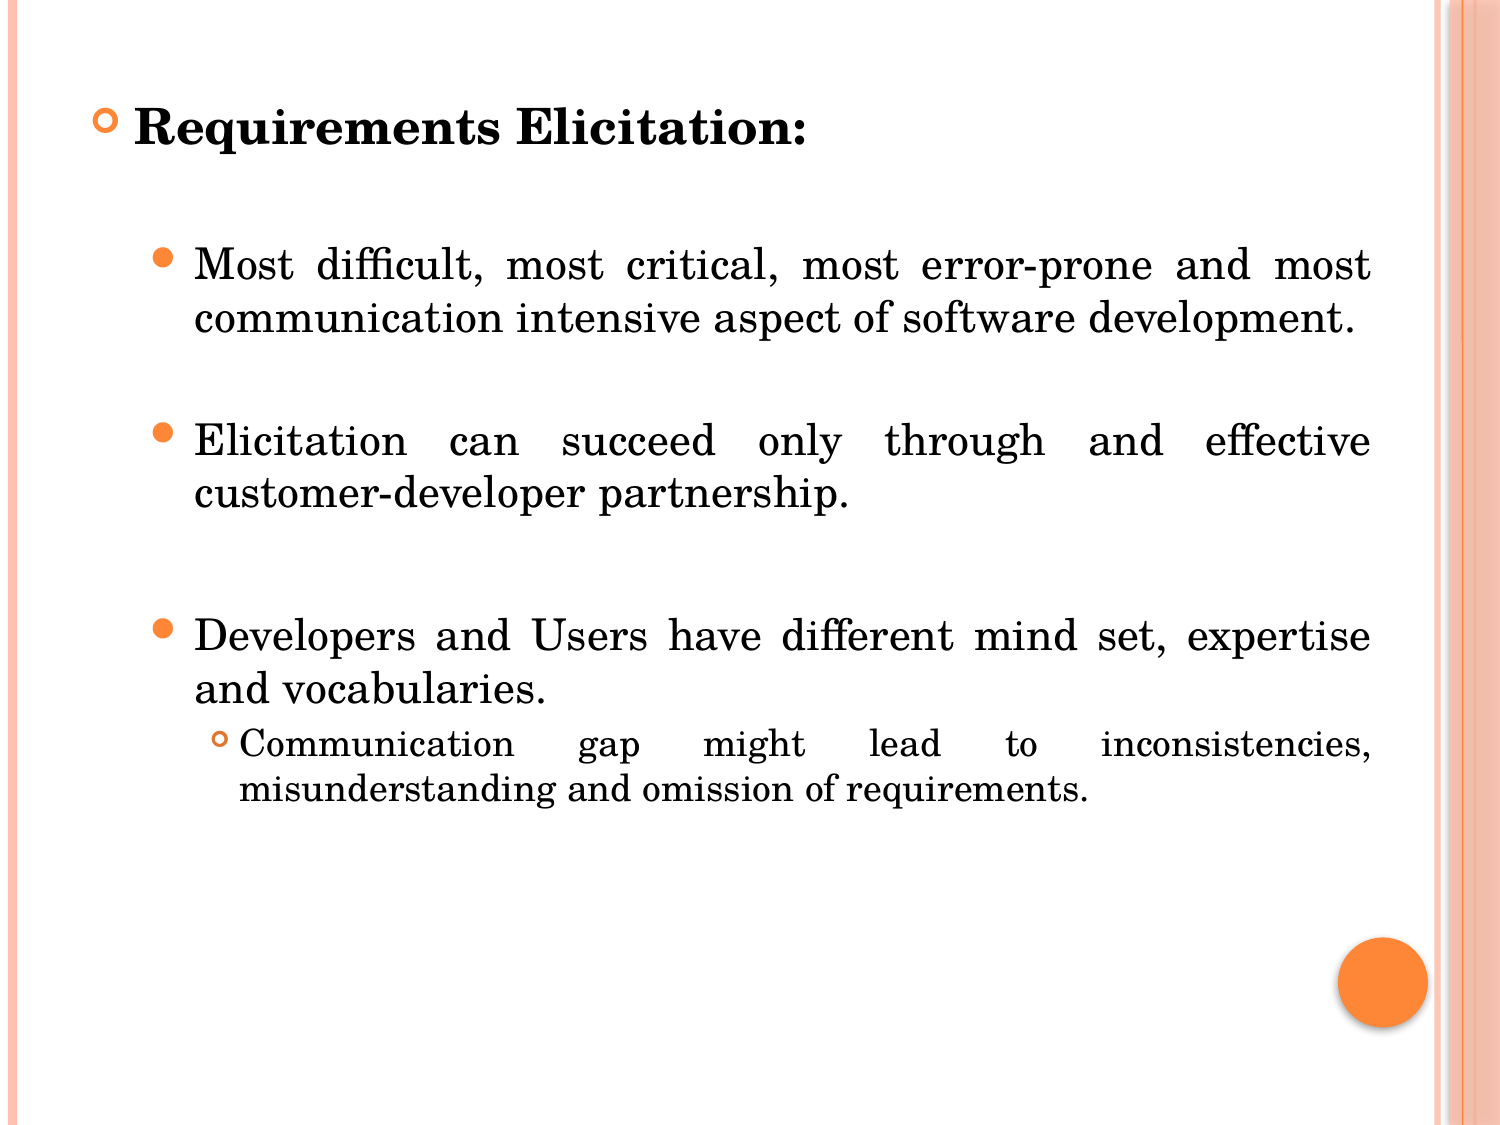

Requirements Elicitation:

Most difficult, most critical, most error-prone and most communication intensive aspect of software development.

Elicitation can succeed only through and effective customer-developer partnership.

Developers and Users have different mind set, expertise and vocabularies.
Communication gap might lead to inconsistencies, misunderstanding and omission of requirements.